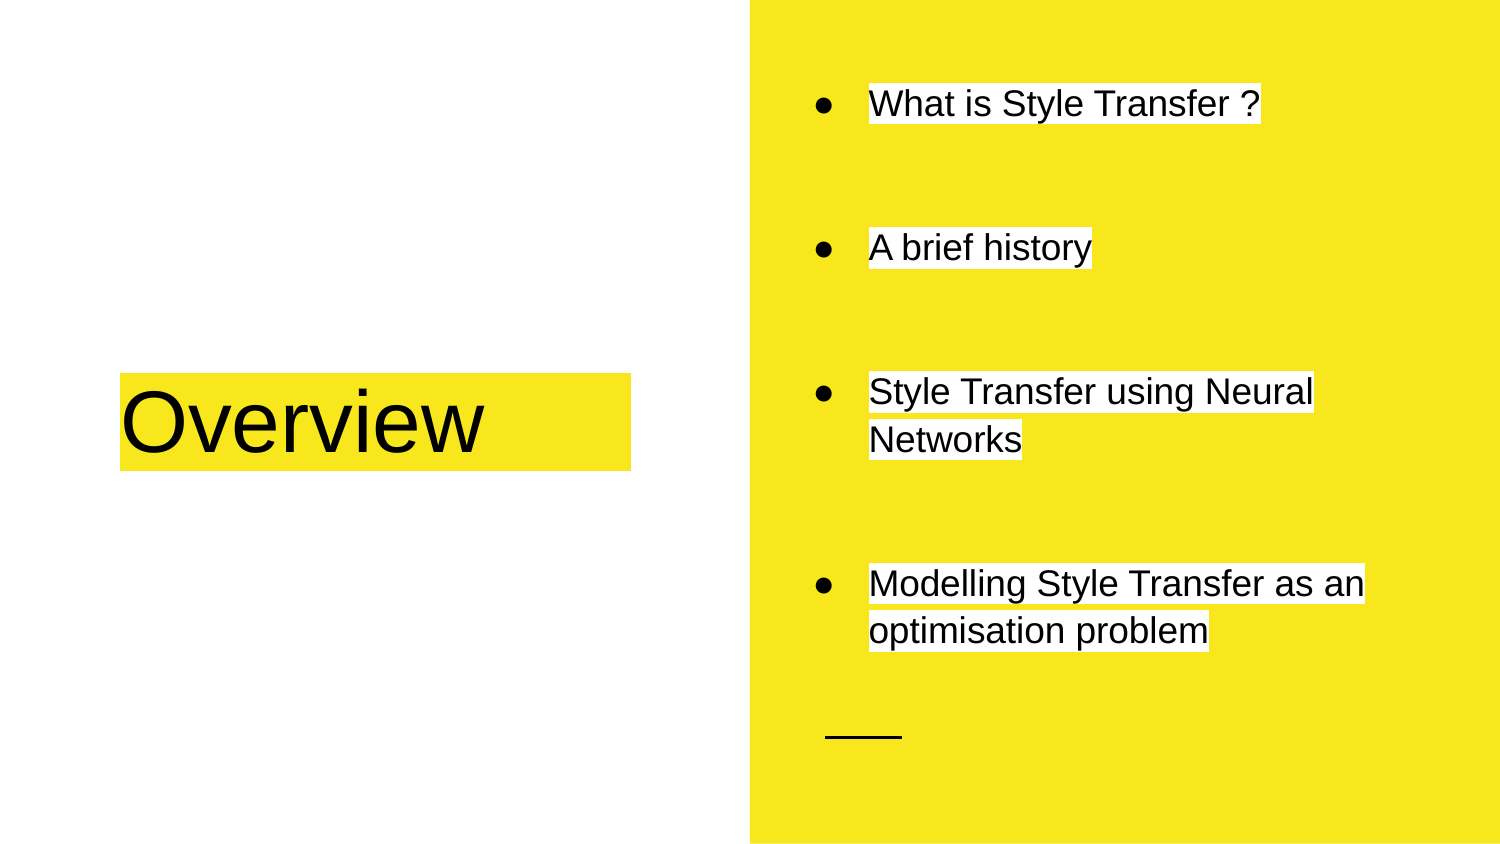

What is Style Transfer ?

A brief history

Style Transfer using Neural Networks

Modelling Style Transfer as an optimisation problem
# Overview